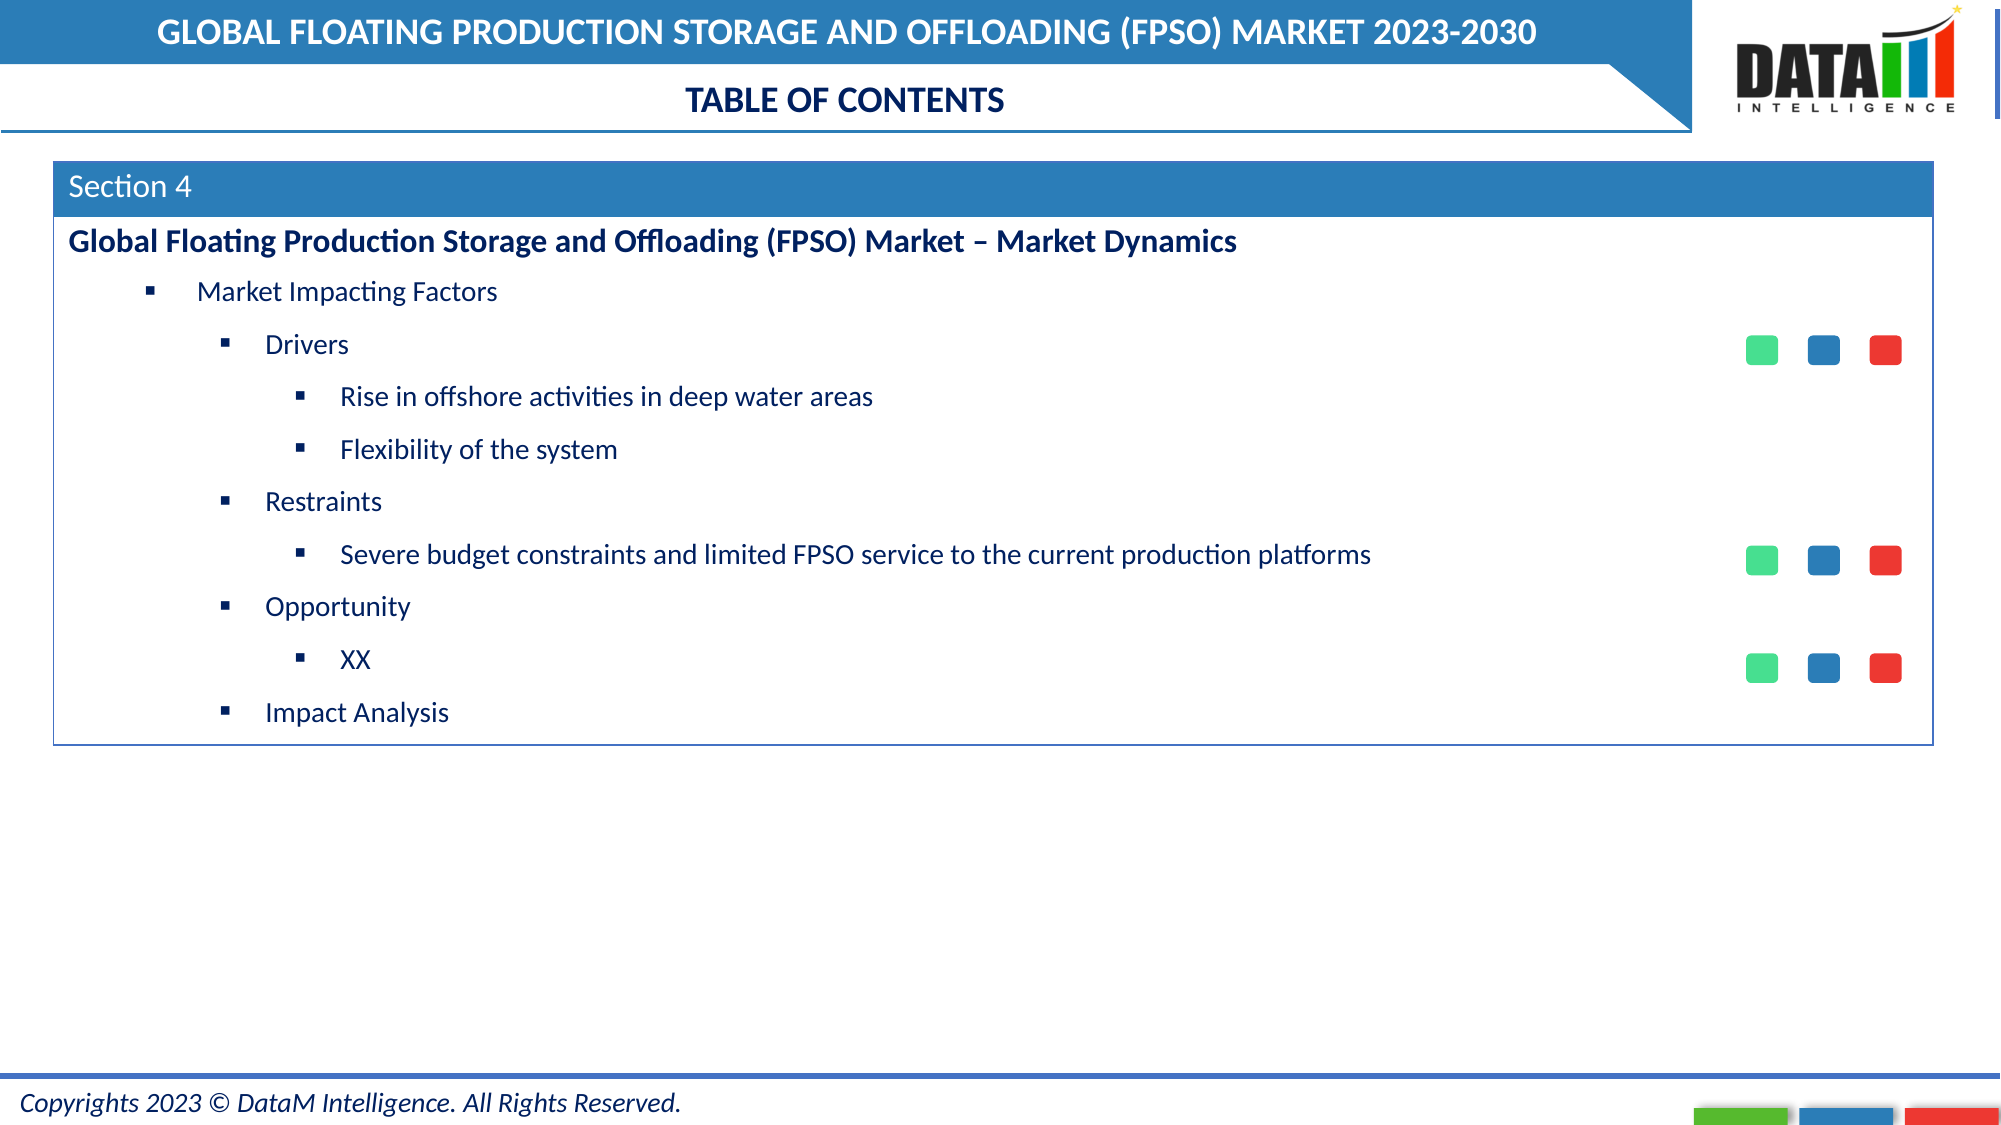

TABLE OF CONTENTS
| Section 4 |  |
| --- | --- |
| Global Floating Production Storage and Offloading (FPSO) Market – Market Dynamics |  |
| Market Impacting Factors |  |
| Drivers |  |
| Rise in offshore activities in deep water areas |  |
| Flexibility of the system |  |
| Restraints |  |
| Severe budget constraints and limited FPSO service to the current production platforms |  |
| Opportunity |  |
| XX |  |
| Impact Analysis |  |